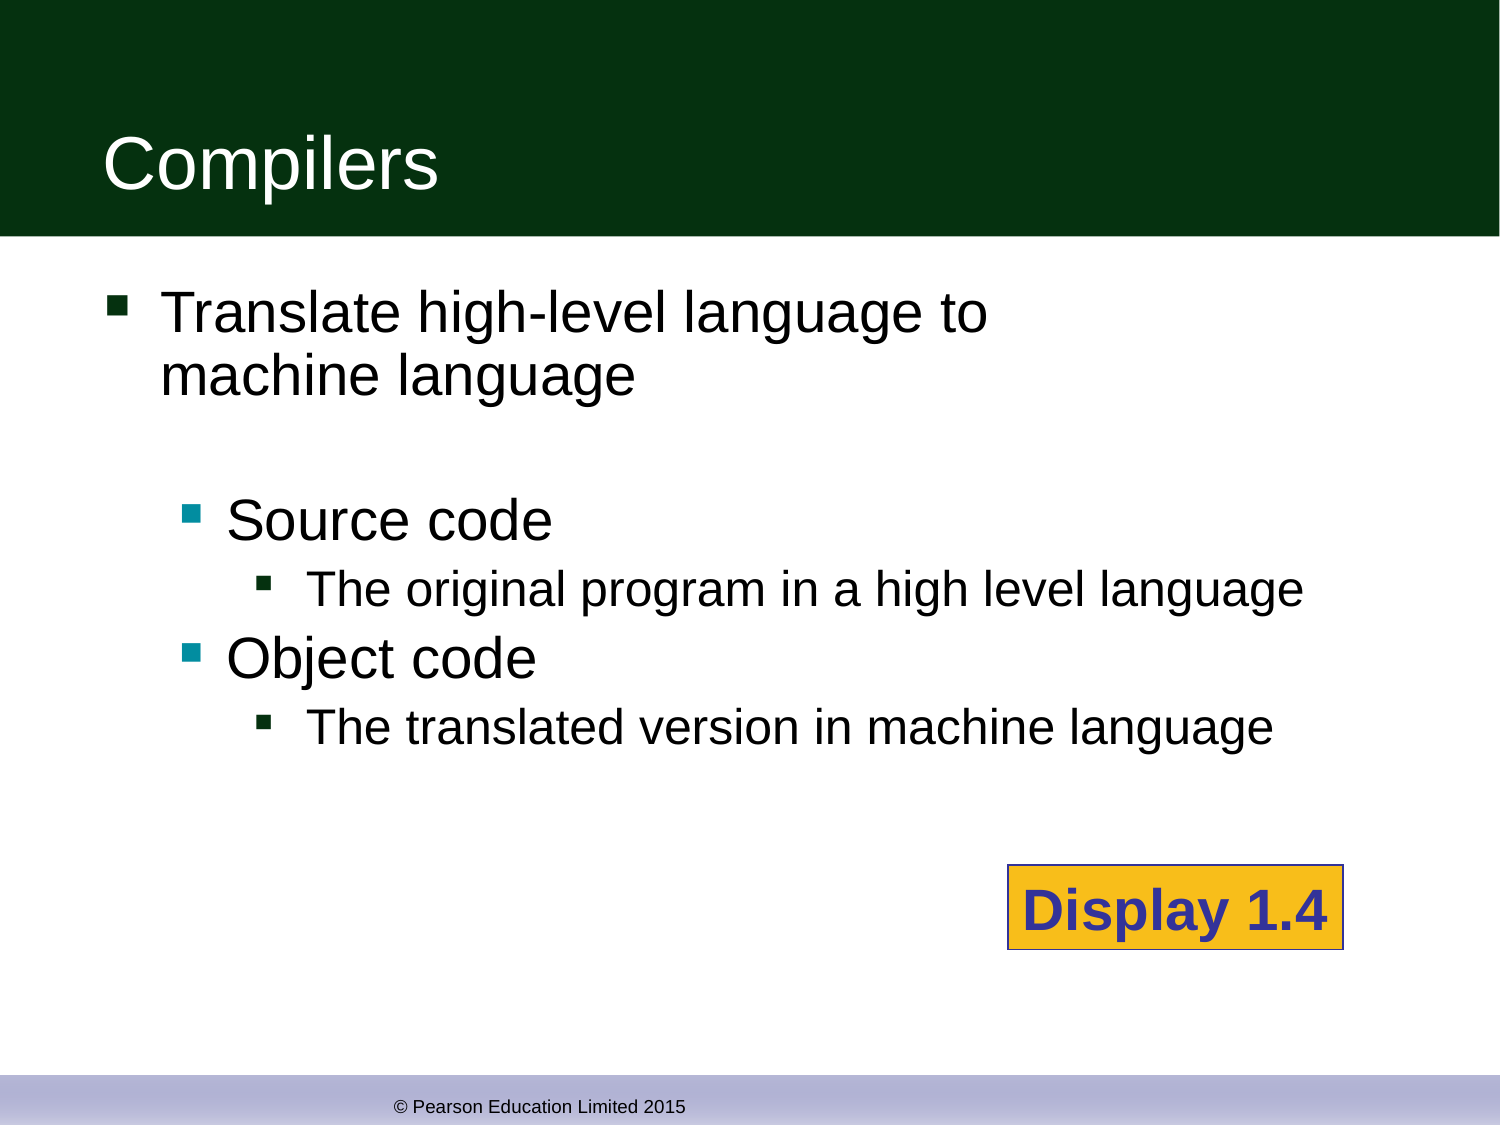

# Compilers
Translate high-level language to
machine language
Source code
 The original program in a high level language
Object code
 The translated version in machine language

Display 1.4